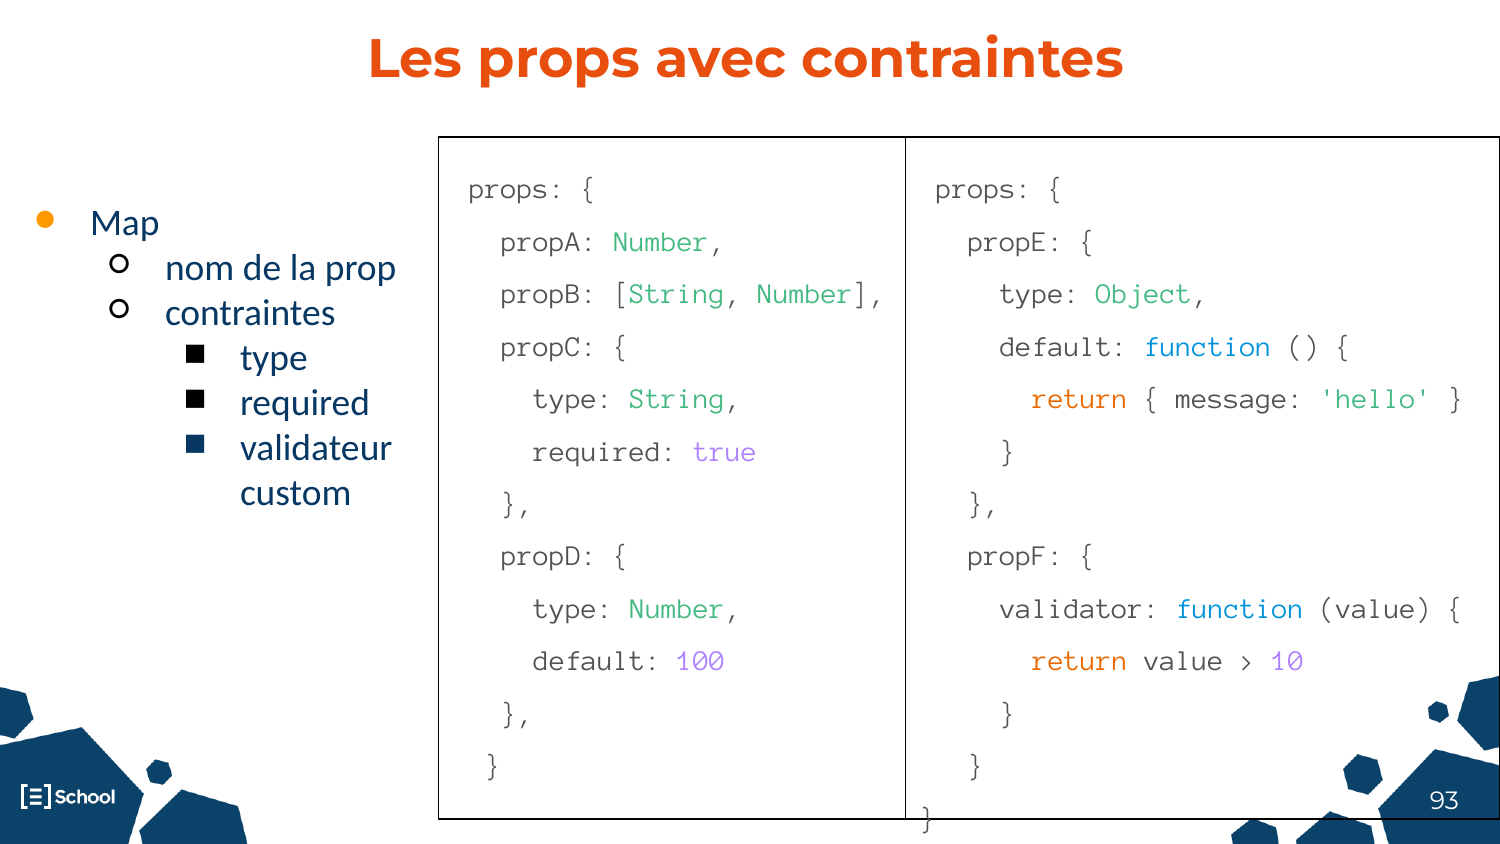

# Les props avec contraintes
Composant: le controller
 props: {
   propA: Number,
   propB: [String, Number],
   propC: {
     type: String,
     required: true
   },
   propD: {
     type: Number,
     default: 100
   },
  }
 props: {
   propE: {
     type: Object,
     default: function () {
       return { message: 'hello' }
     }
   },
   propF: {
     validator: function (value) {
       return value > 10
     }
   }
}
Map
nom de la prop
contraintes
type
required
validateur custom

93